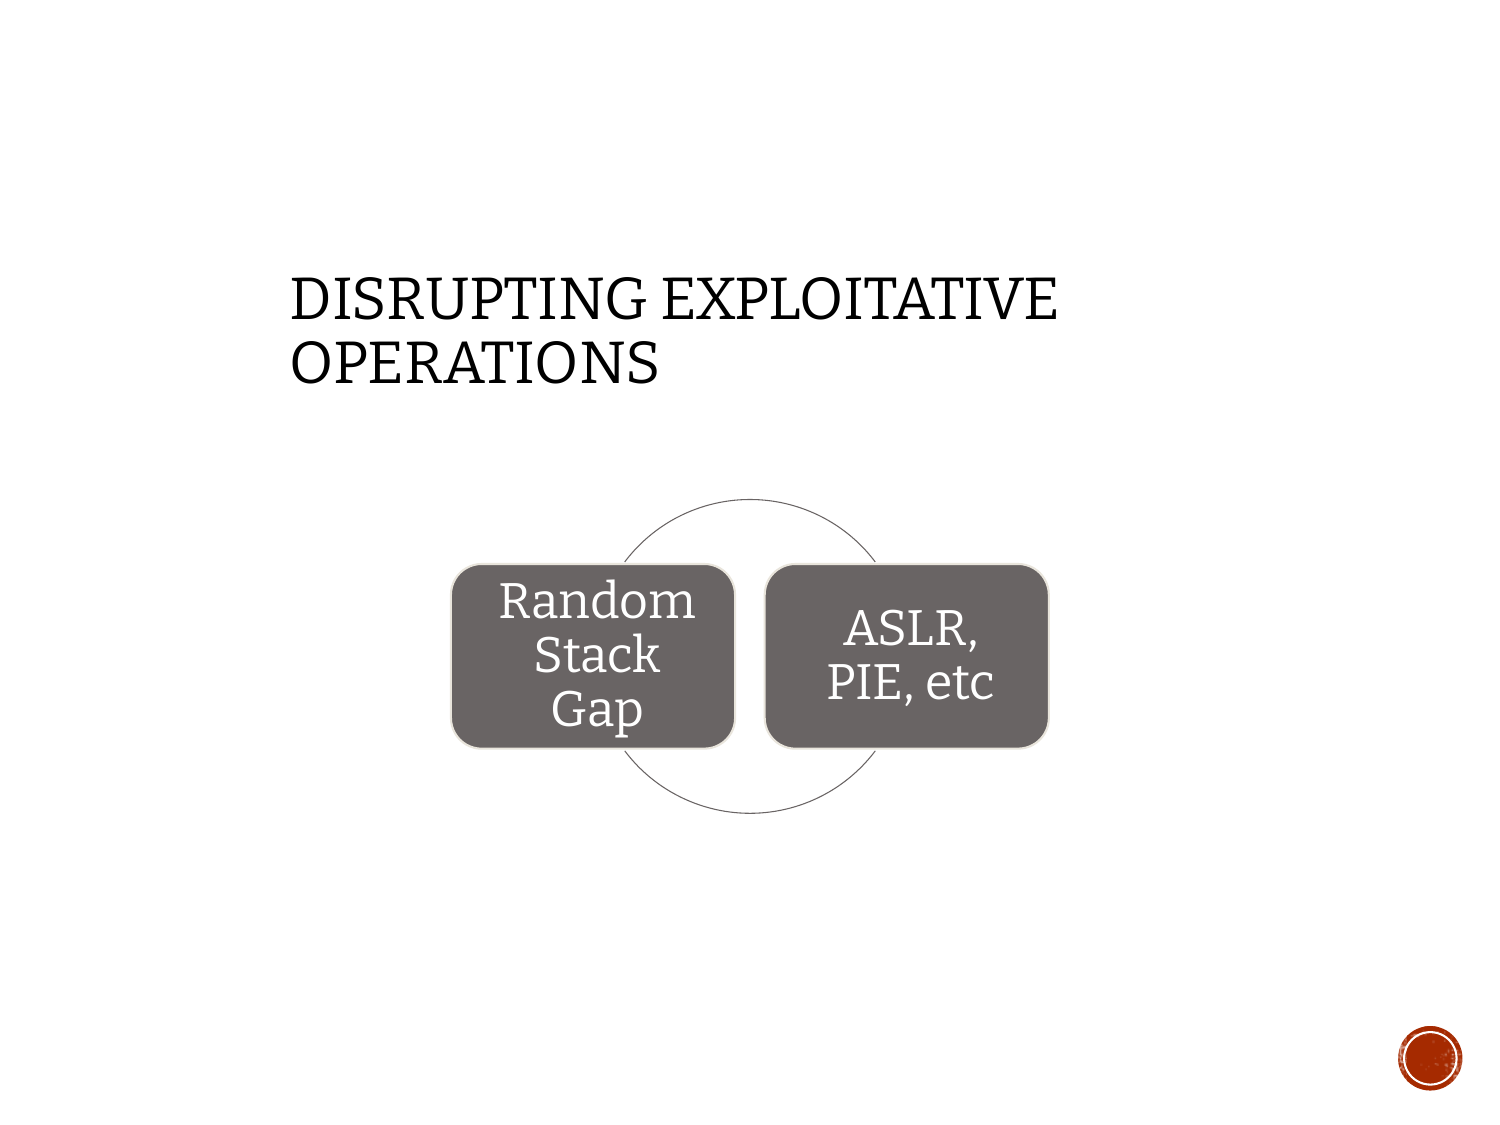

# Disrupting Exploitative Operations
Random Stack Gap
ASLR, PIE, etc